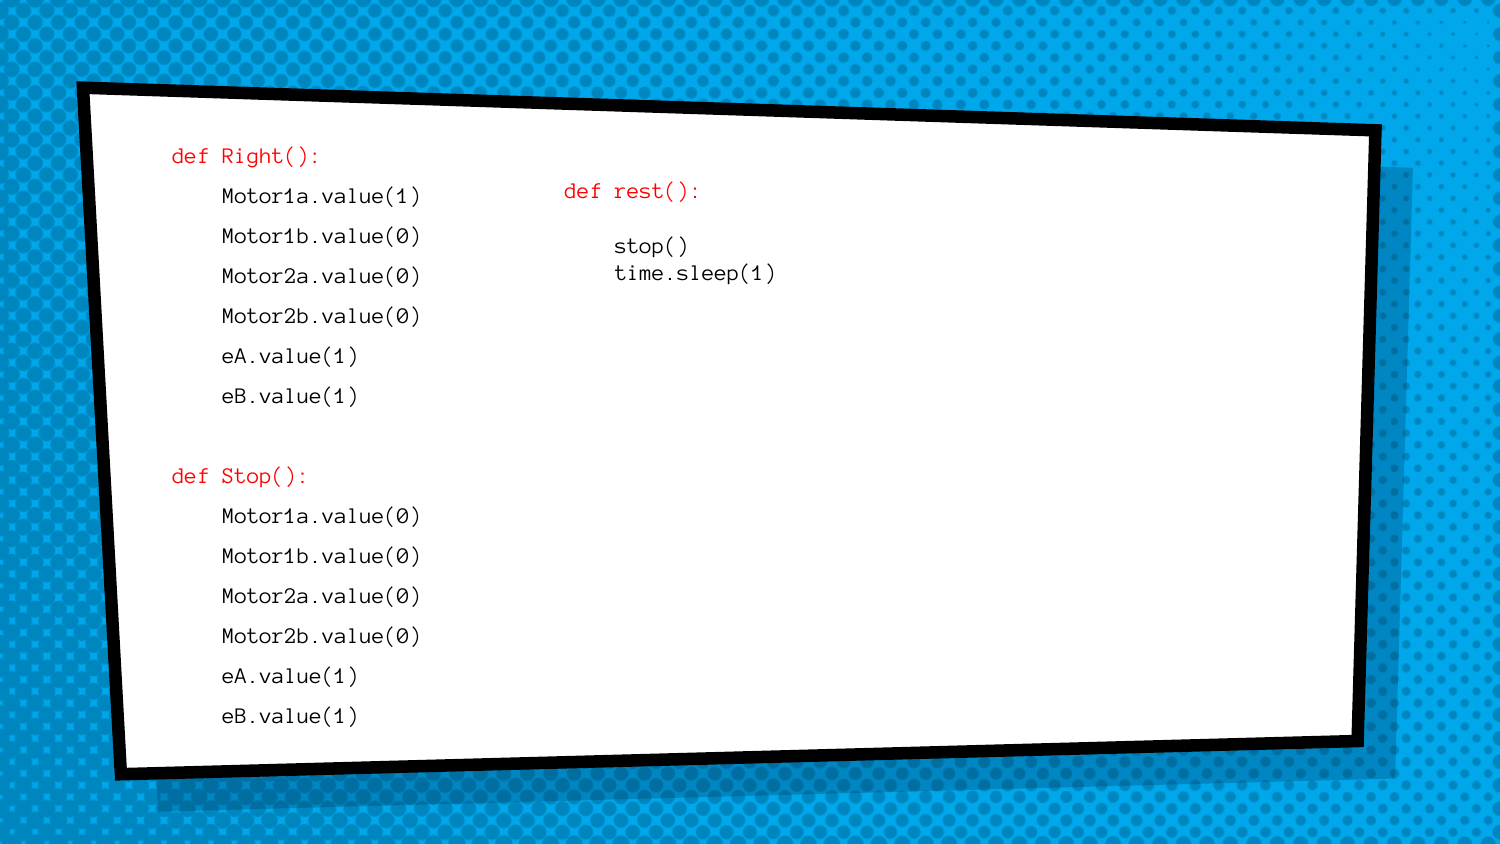

def Right():
    Motor1a.value(1)
    Motor1b.value(0)
    Motor2a.value(0)
    Motor2b.value(0)
    eA.value(1)
    eB.value(1)

def Stop():
    Motor1a.value(0)
    Motor1b.value(0)
    Motor2a.value(0)
    Motor2b.value(0)
    eA.value(1)
    eB.value(1)

def rest():

    stop()
    time.sleep(1)